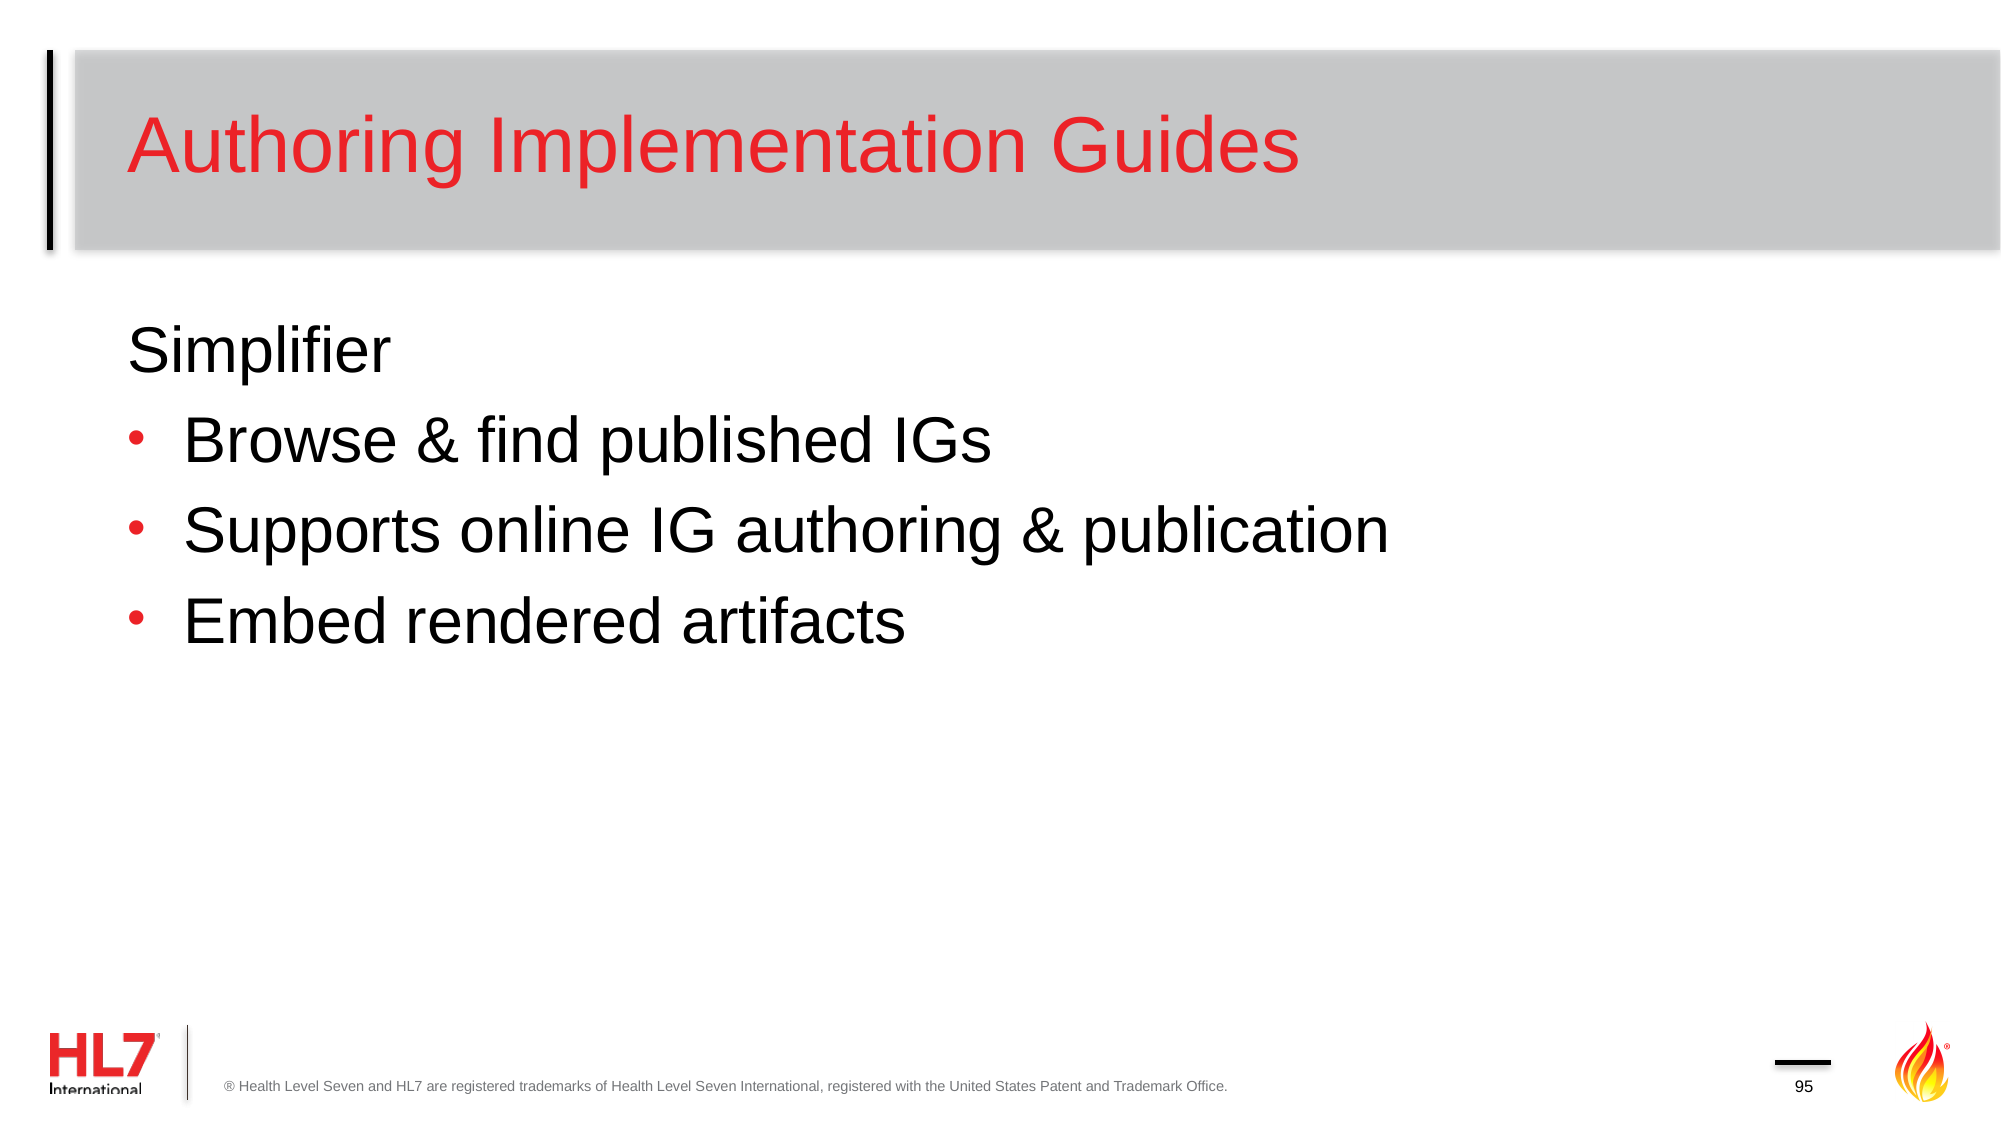

# Authoring Implementation Guides
Simplifier
Browse & find published IGs
Supports online IG authoring & publication
Embed rendered artifacts
® Health Level Seven and HL7 are registered trademarks of Health Level Seven International, registered with the United States Patent and Trademark Office.
95